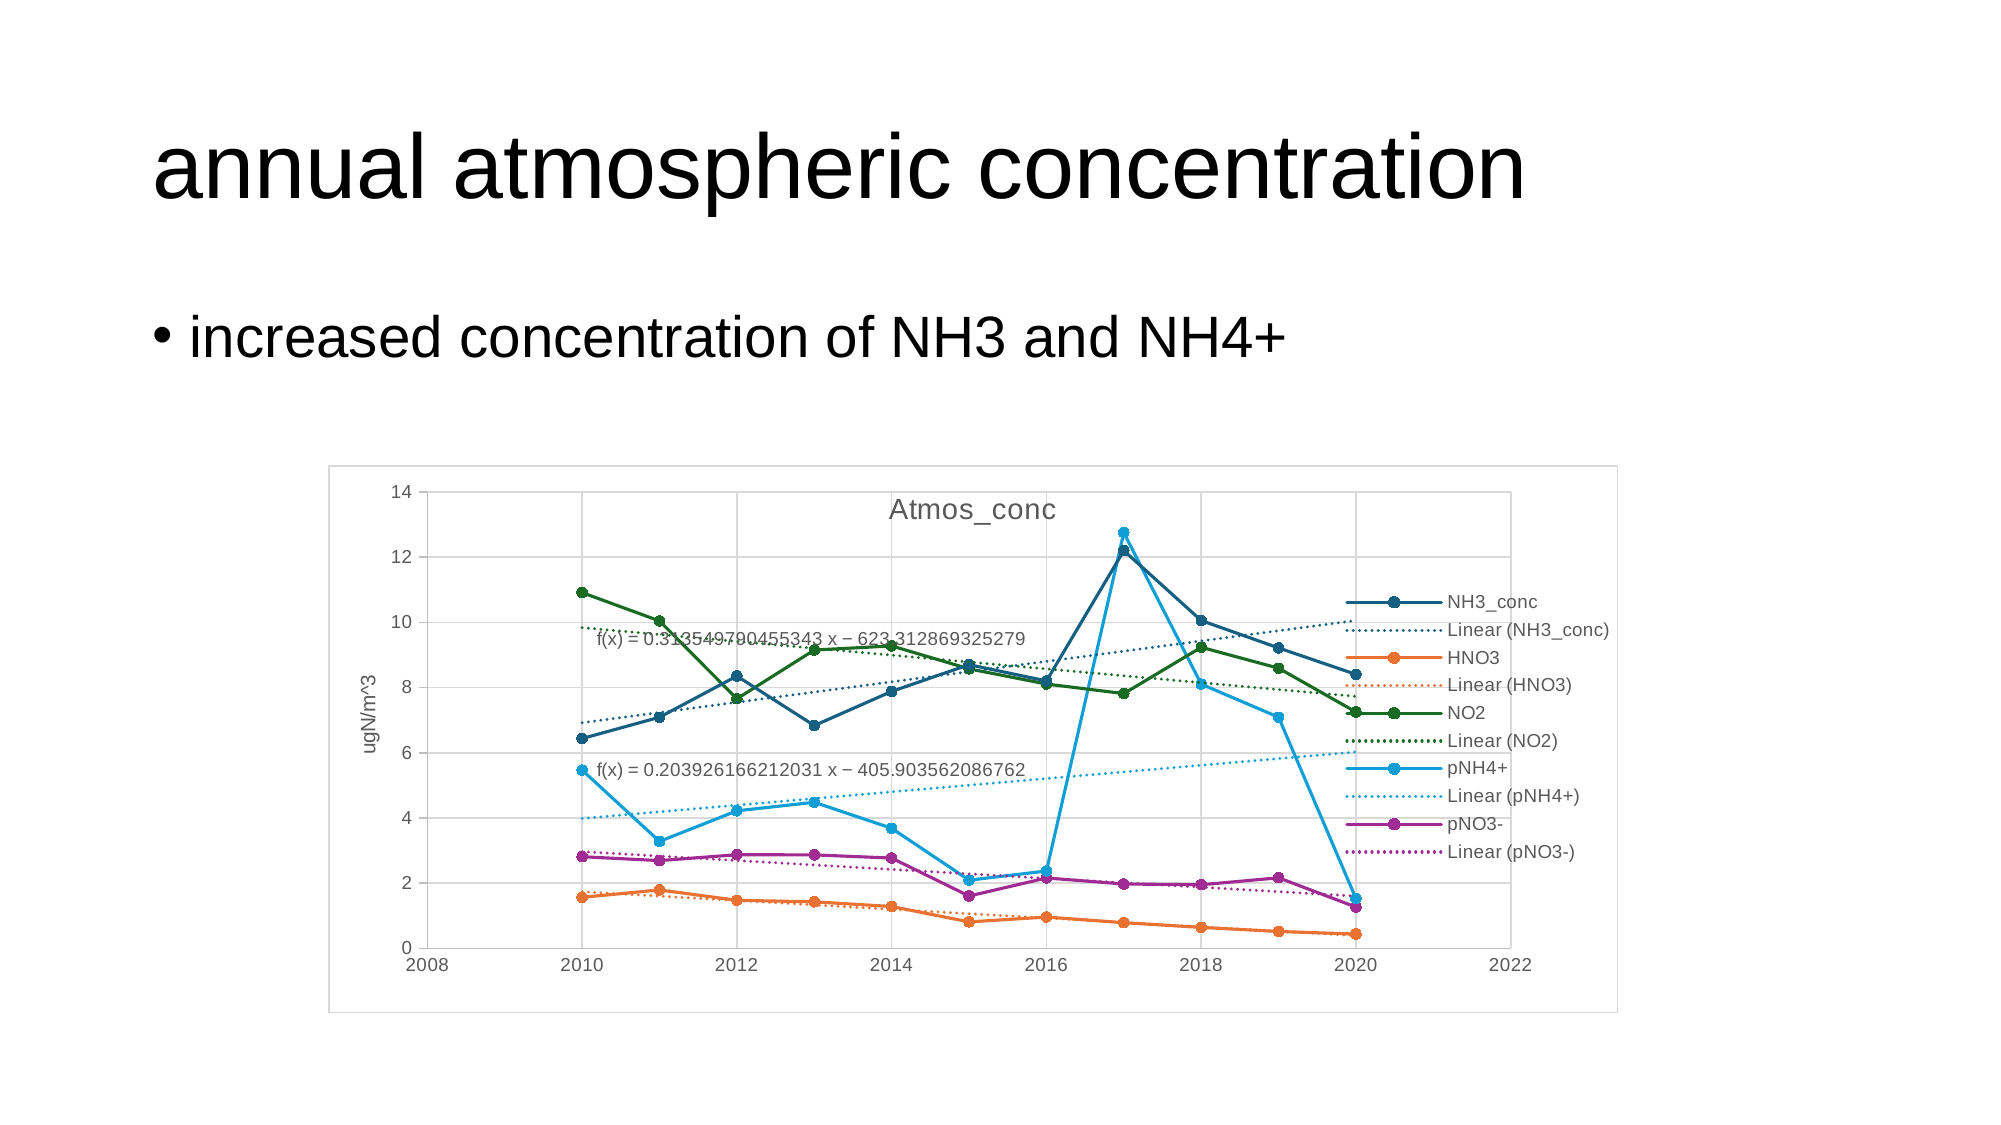

# annual atmospheric concentration
increased concentration of NH3 and NH4+

### Chart: Atmos_conc

| Category | NH3_conc | HNO3 | NO2 | pNH4+ | pNO3- |
|---|---|---|---|---|---|